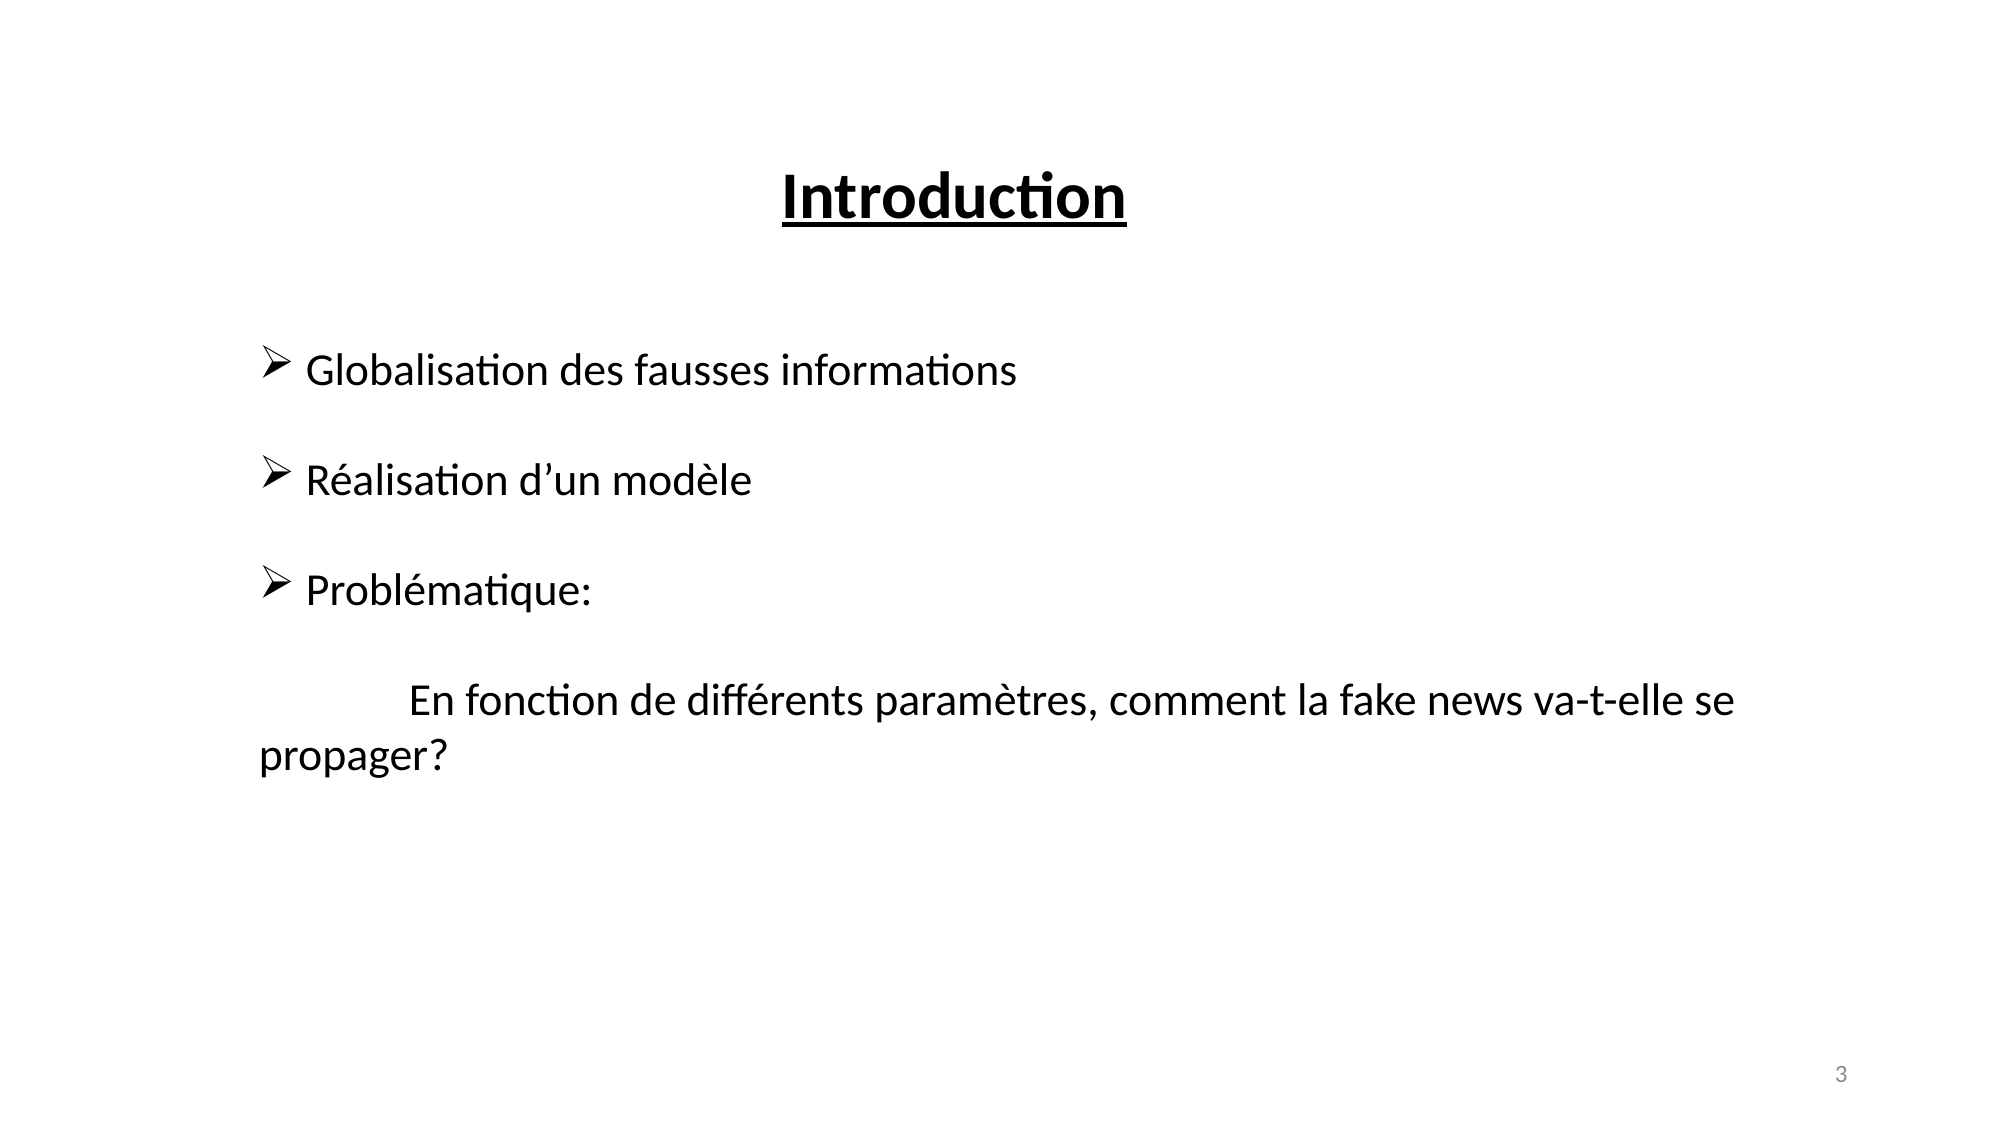

Introduction
Globalisation des fausses informations

Réalisation d’un modèle

Problématique:

	En fonction de différents paramètres, comment la fake news va-t-elle se propager?
3